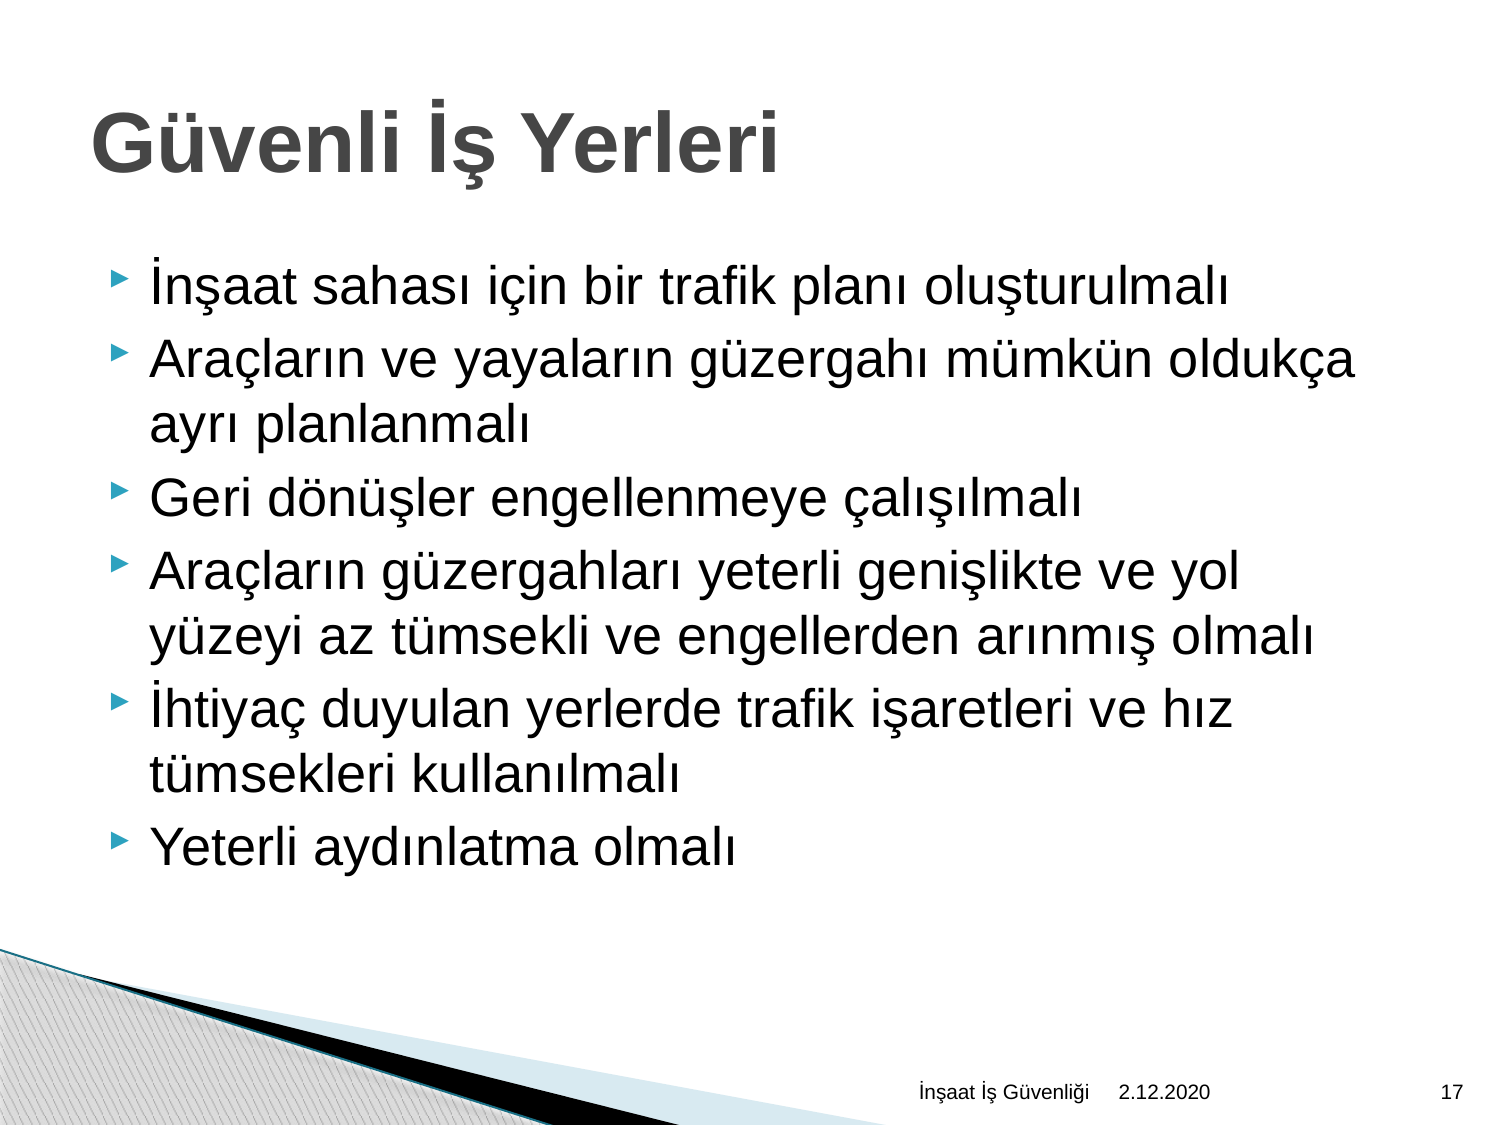

Güvenli İş Yerleri
İnşaat sahası için bir trafik planı oluşturulmalı
Araçların ve yayaların güzergahı mümkün oldukça ayrı planlanmalı
Geri dönüşler engellenmeye çalışılmalı
Araçların güzergahları yeterli genişlikte ve yol yüzeyi az tümsekli ve engellerden arınmış olmalı
İhtiyaç duyulan yerlerde trafik işaretleri ve hız tümsekleri kullanılmalı
Yeterli aydınlatma olmalı
İnşaat İş Güvenliği
2.12.2020
17